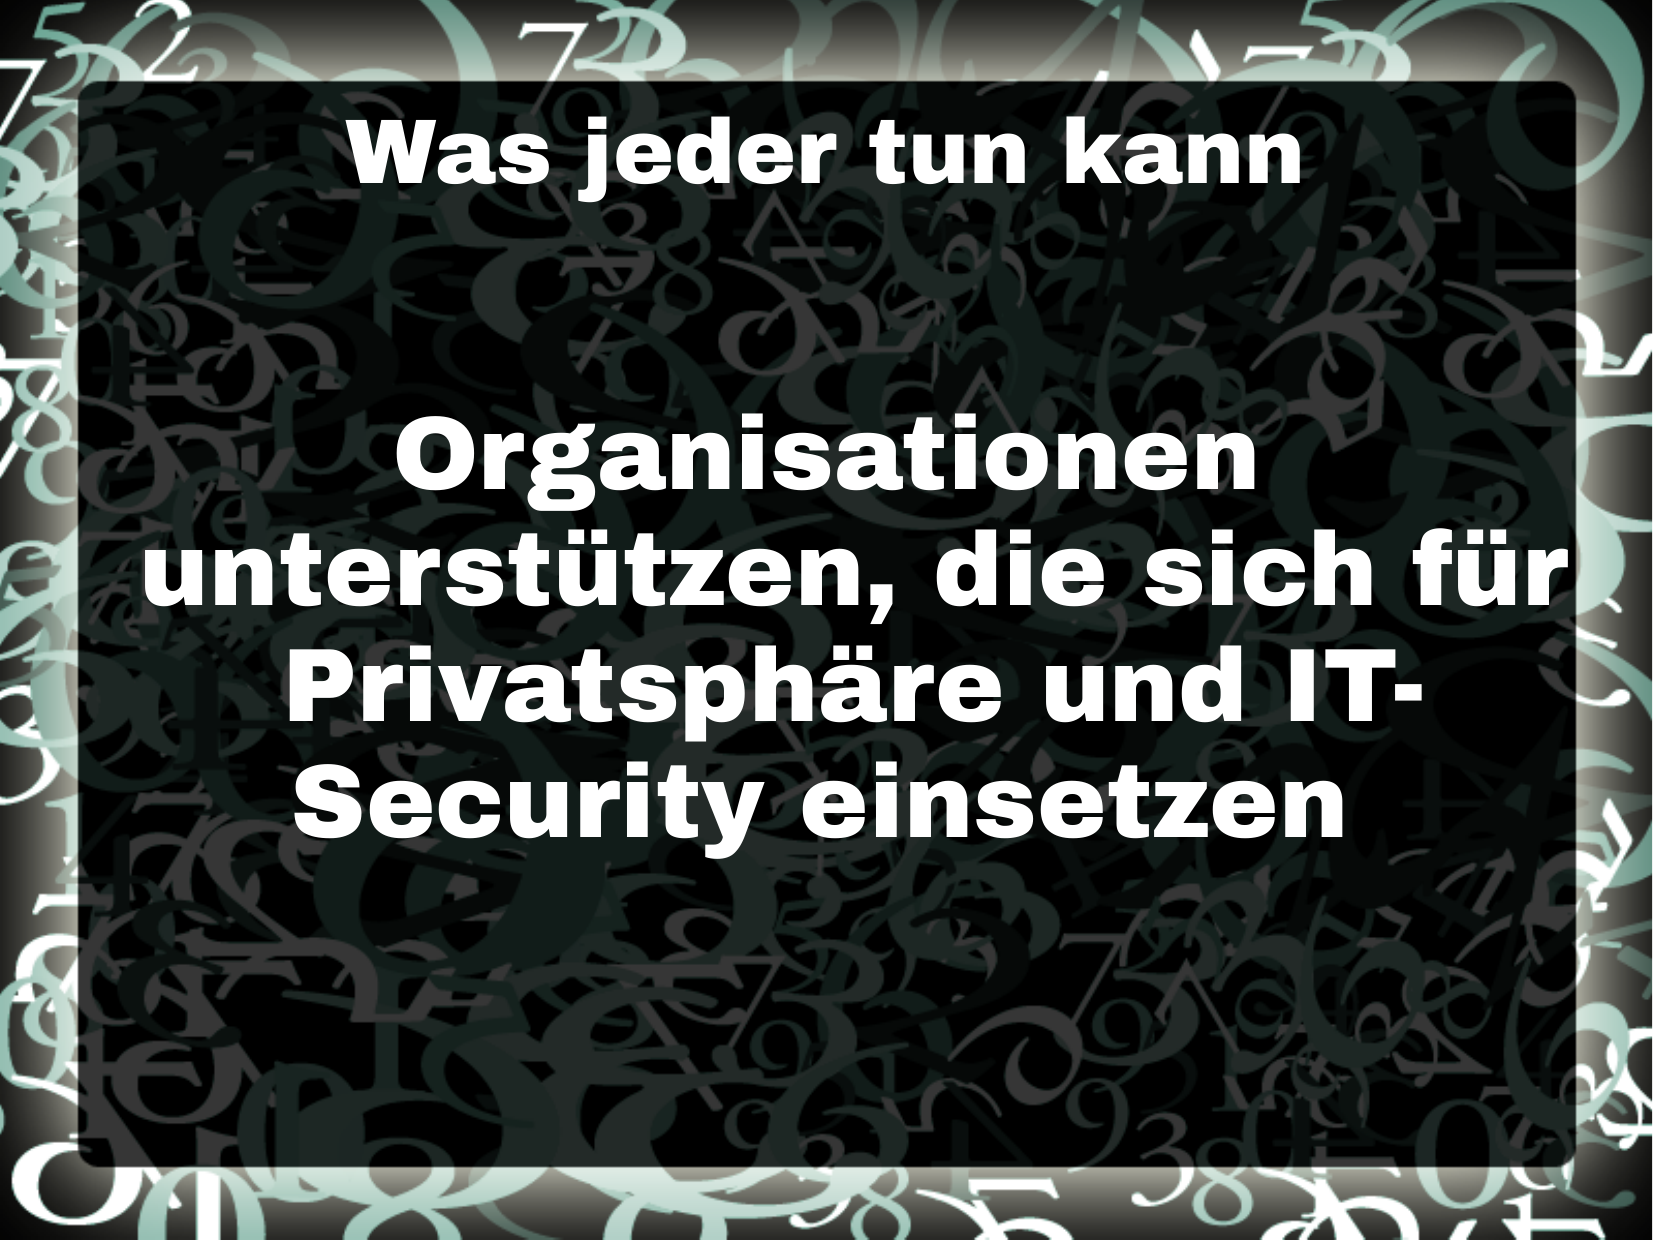

Was jeder tun kann

Organisationen unterstützen, die sich für Privatsphäre und IT-Security einsetzen